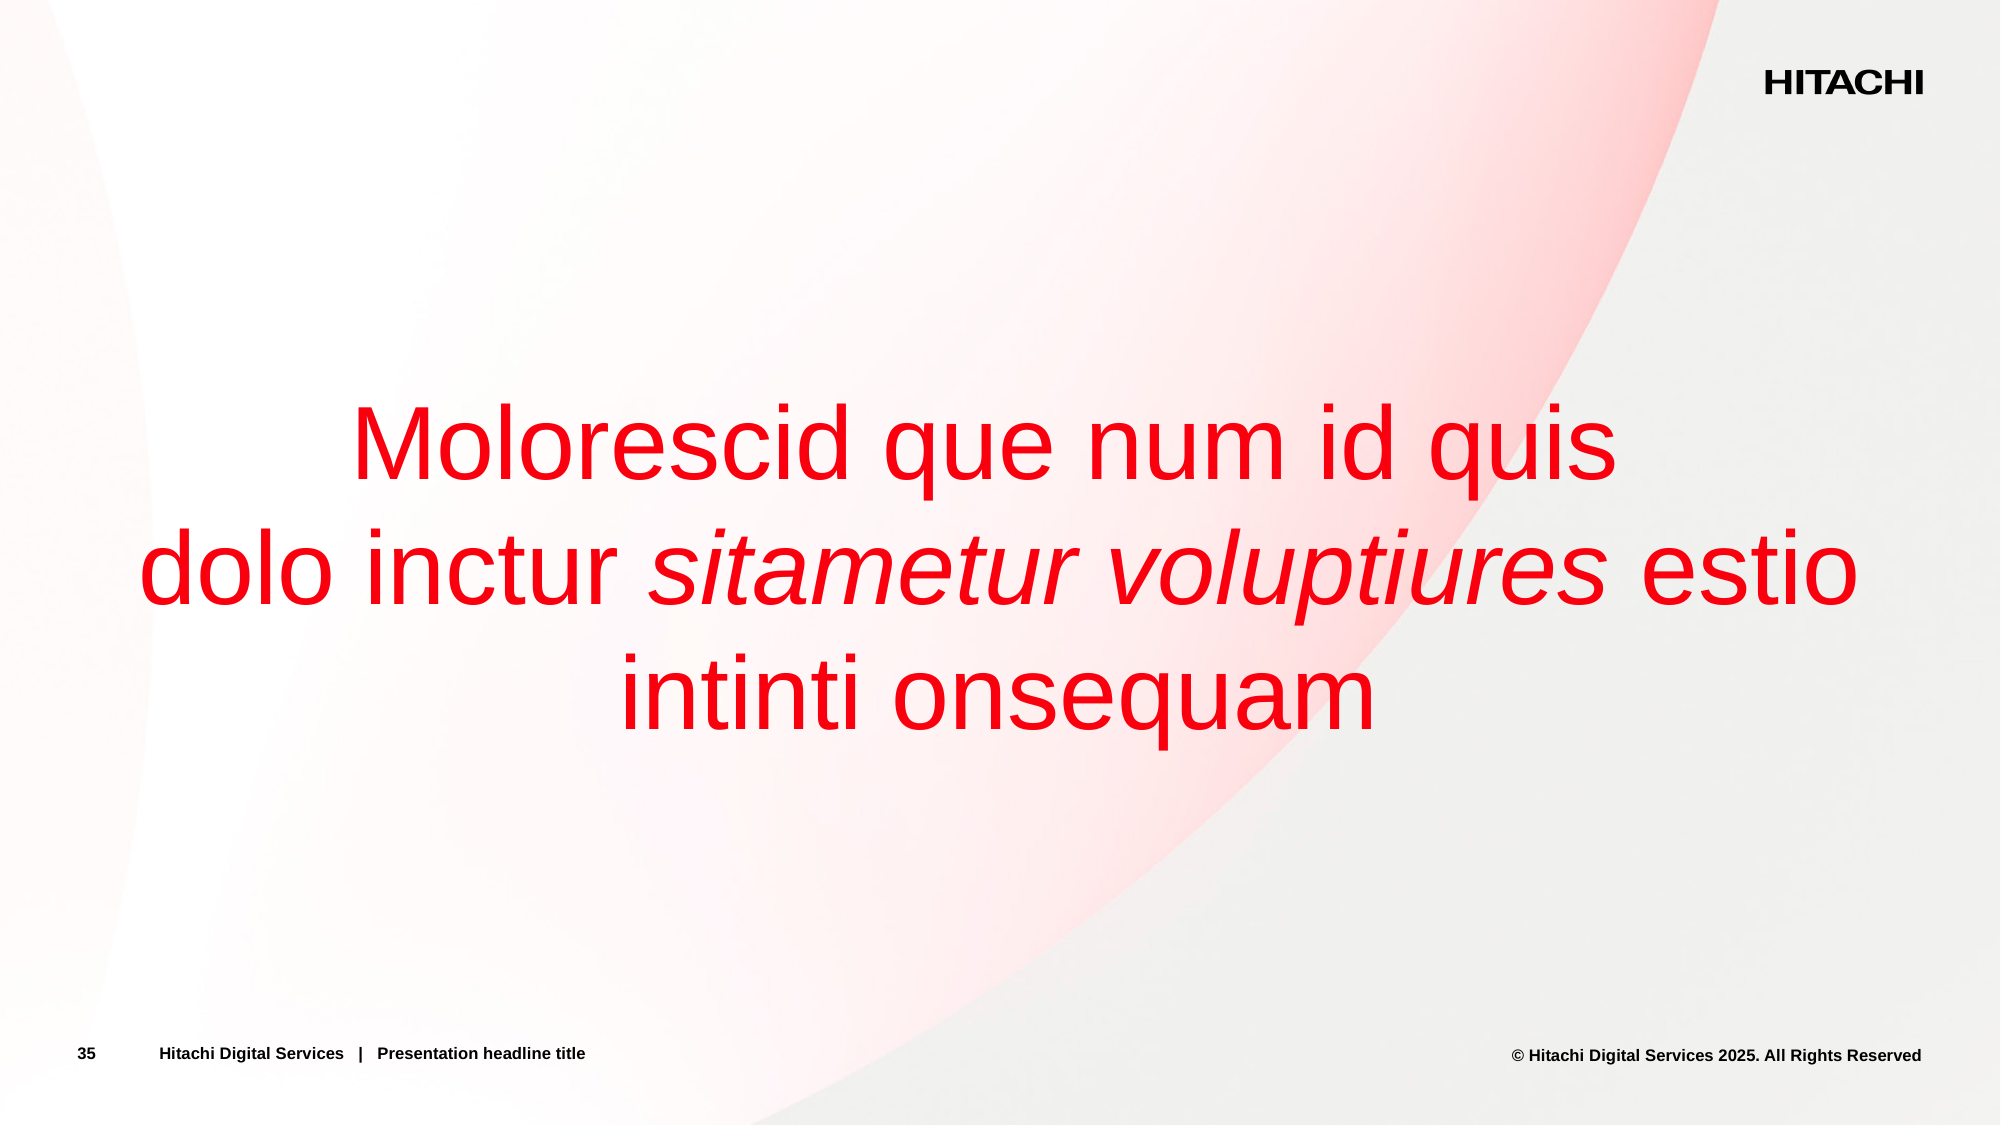

# Molorescid que num id quis dolo inctur sitametur voluptiures estio intinti onsequam
35
Hitachi Digital Services   |   Presentation headline title